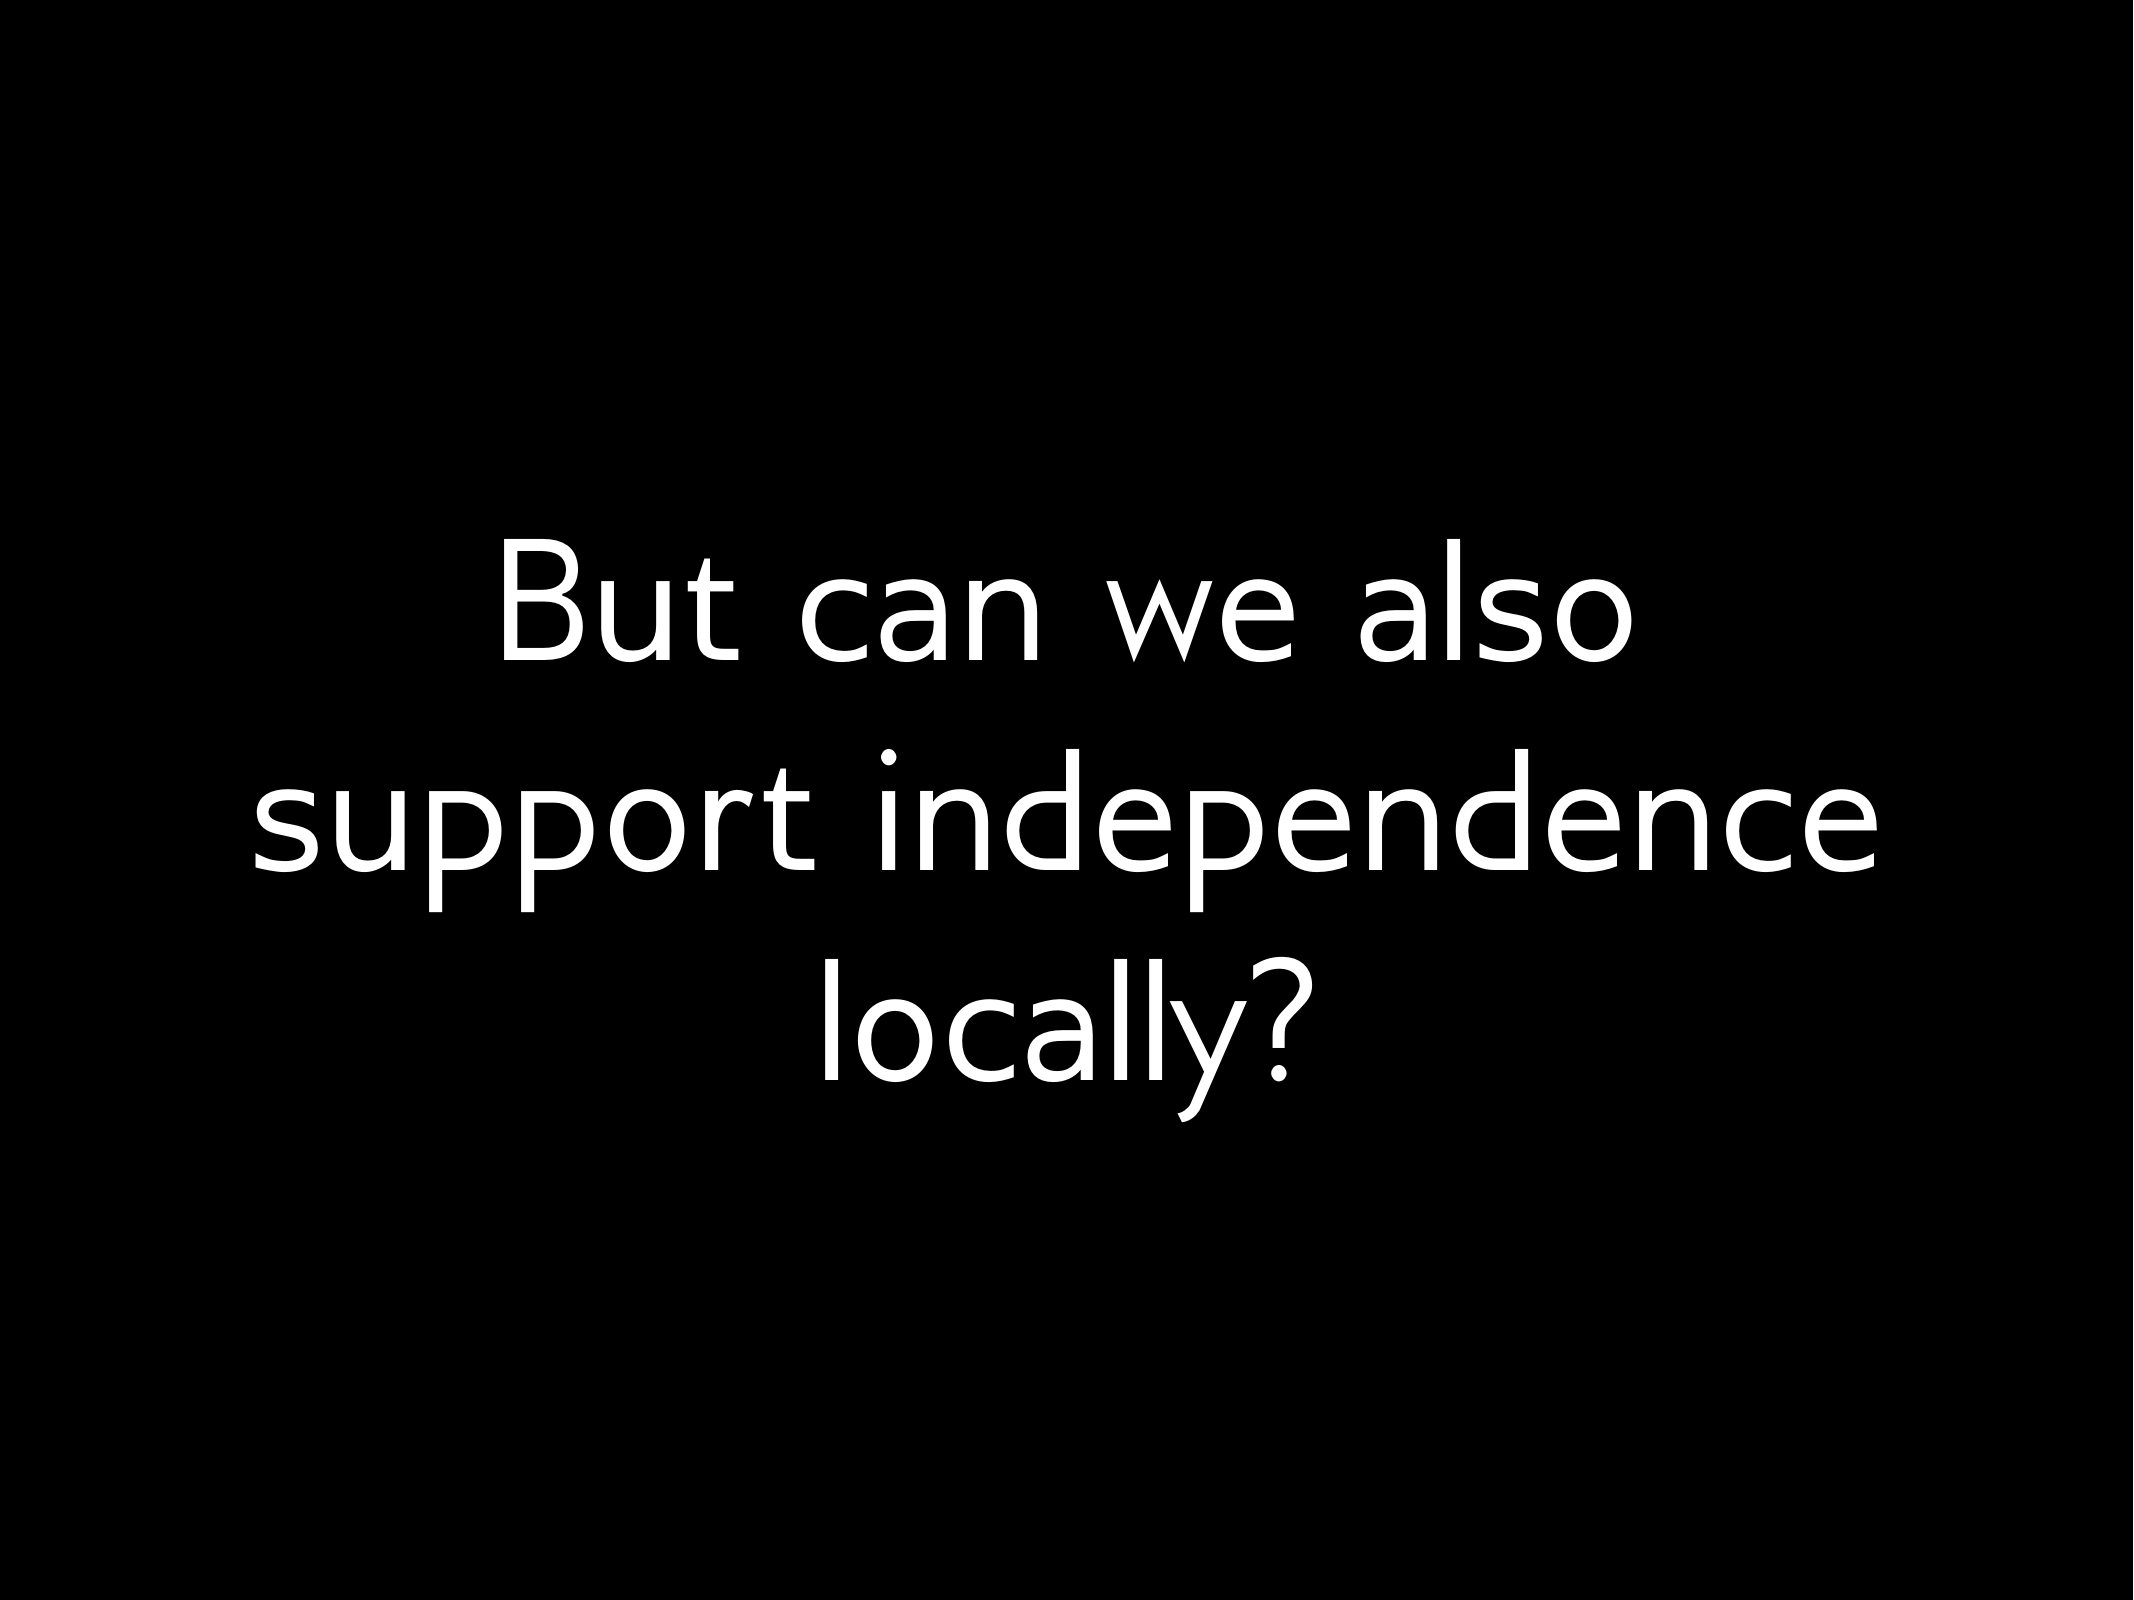

# But can we also support independence locally?